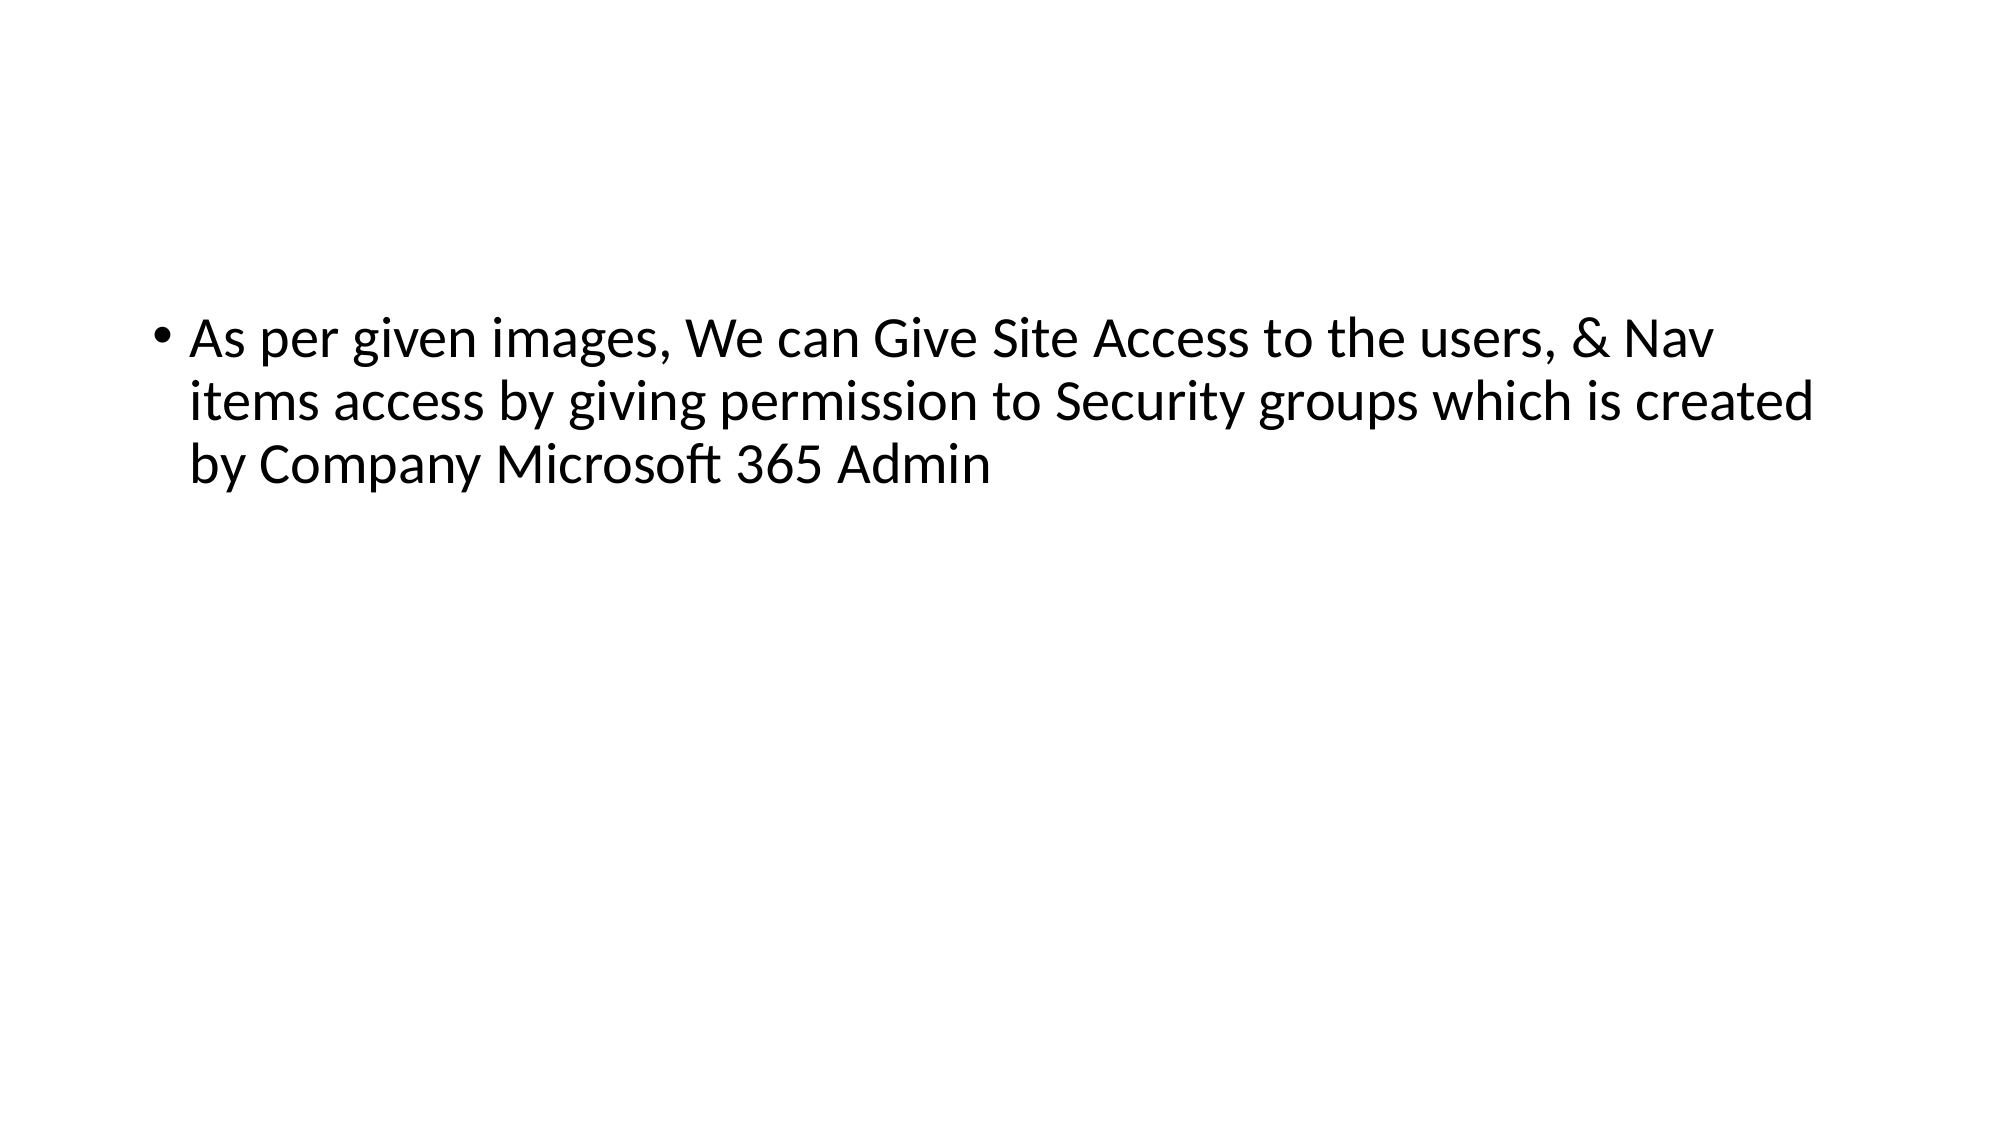

#
As per given images, We can Give Site Access to the users, & Nav items access by giving permission to Security groups which is created by Company Microsoft 365 Admin